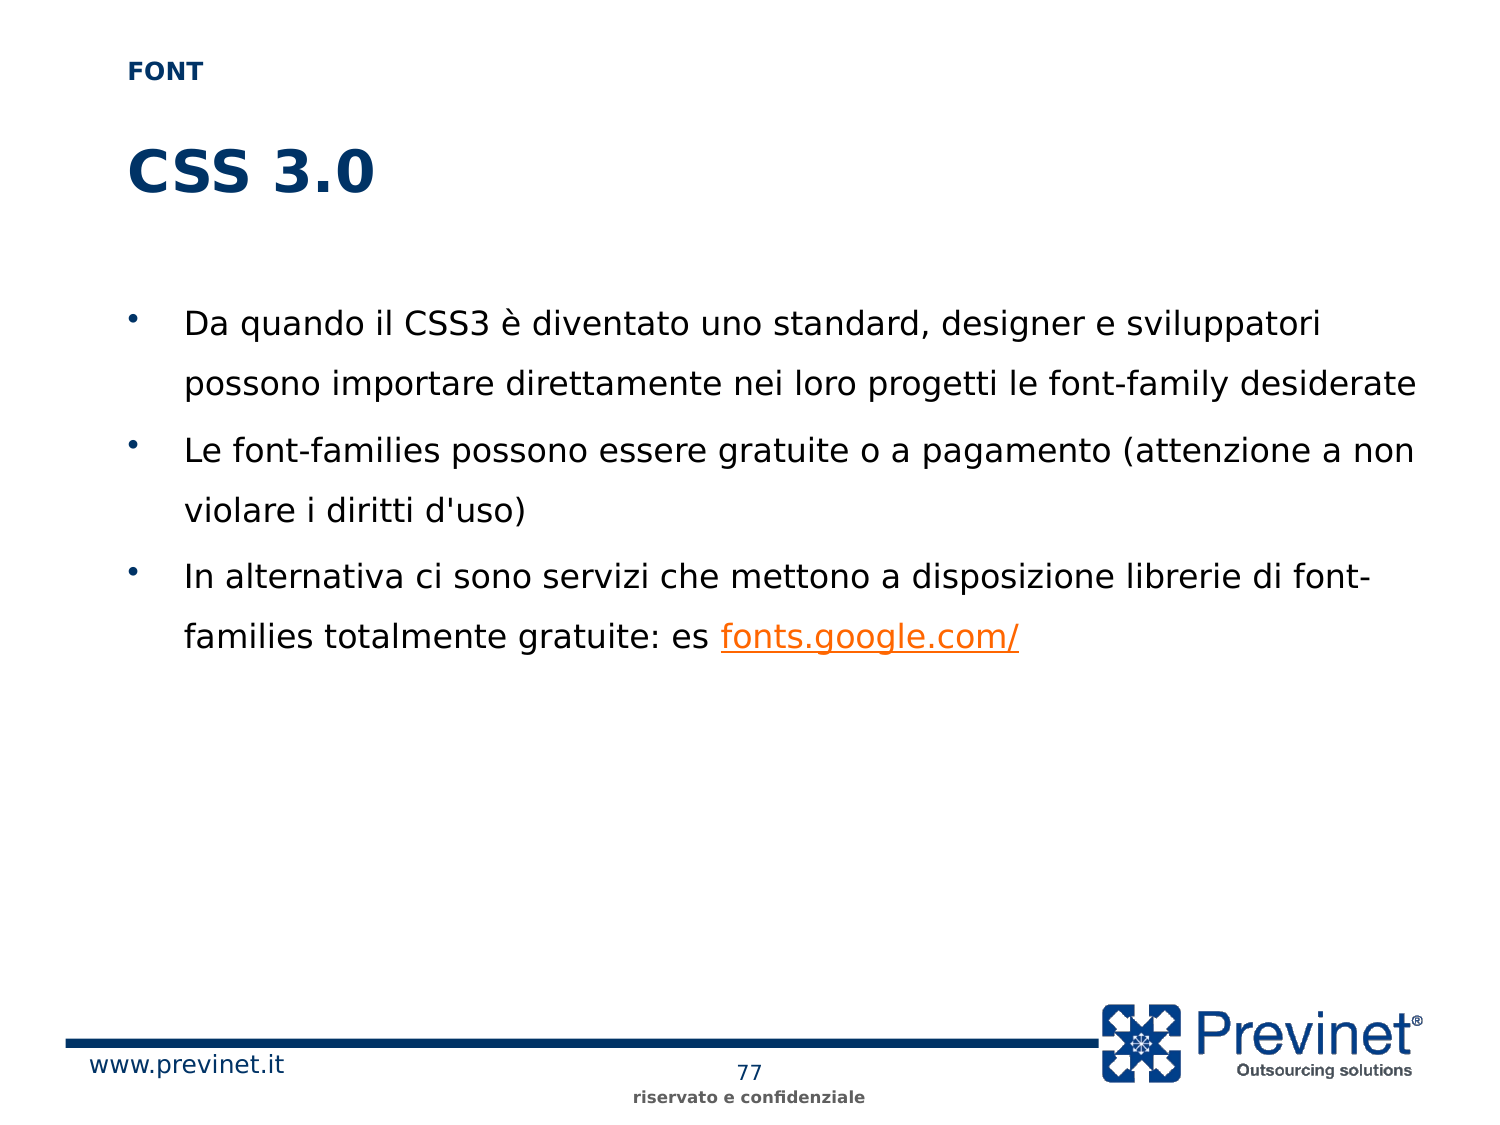

Font
# CSS 3.0
Da quando il CSS3 è diventato uno standard, designer e sviluppatori possono importare direttamente nei loro progetti le font-family desiderate
Le font-families possono essere gratuite o a pagamento (attenzione a non violare i diritti d'uso)
In alternativa ci sono servizi che mettono a disposizione librerie di font-families totalmente gratuite: es fonts.google.com/